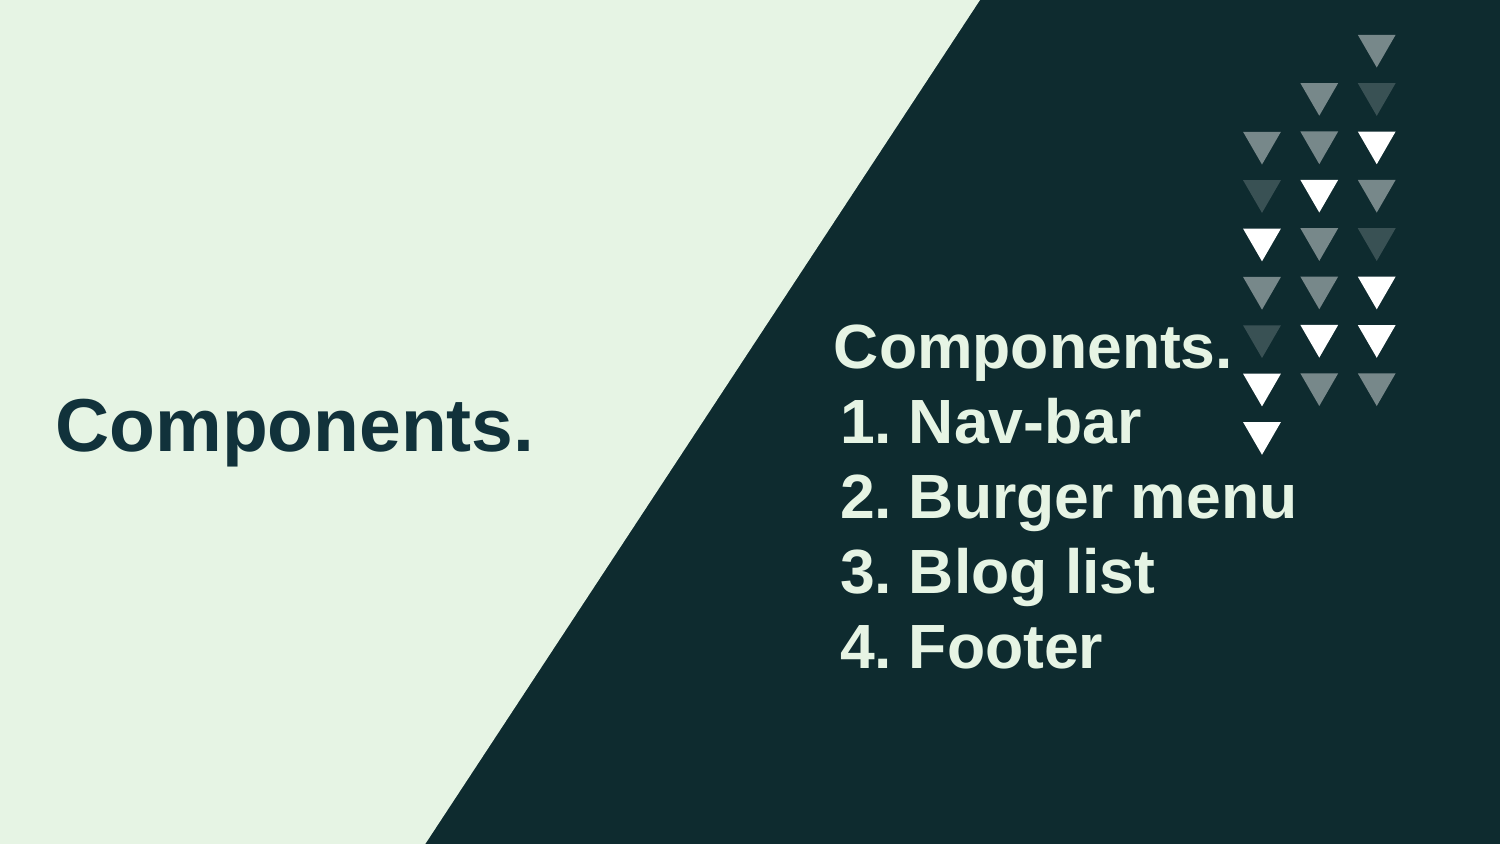

Components.
Nav-bar
Burger menu
Blog list
Footer
Components.